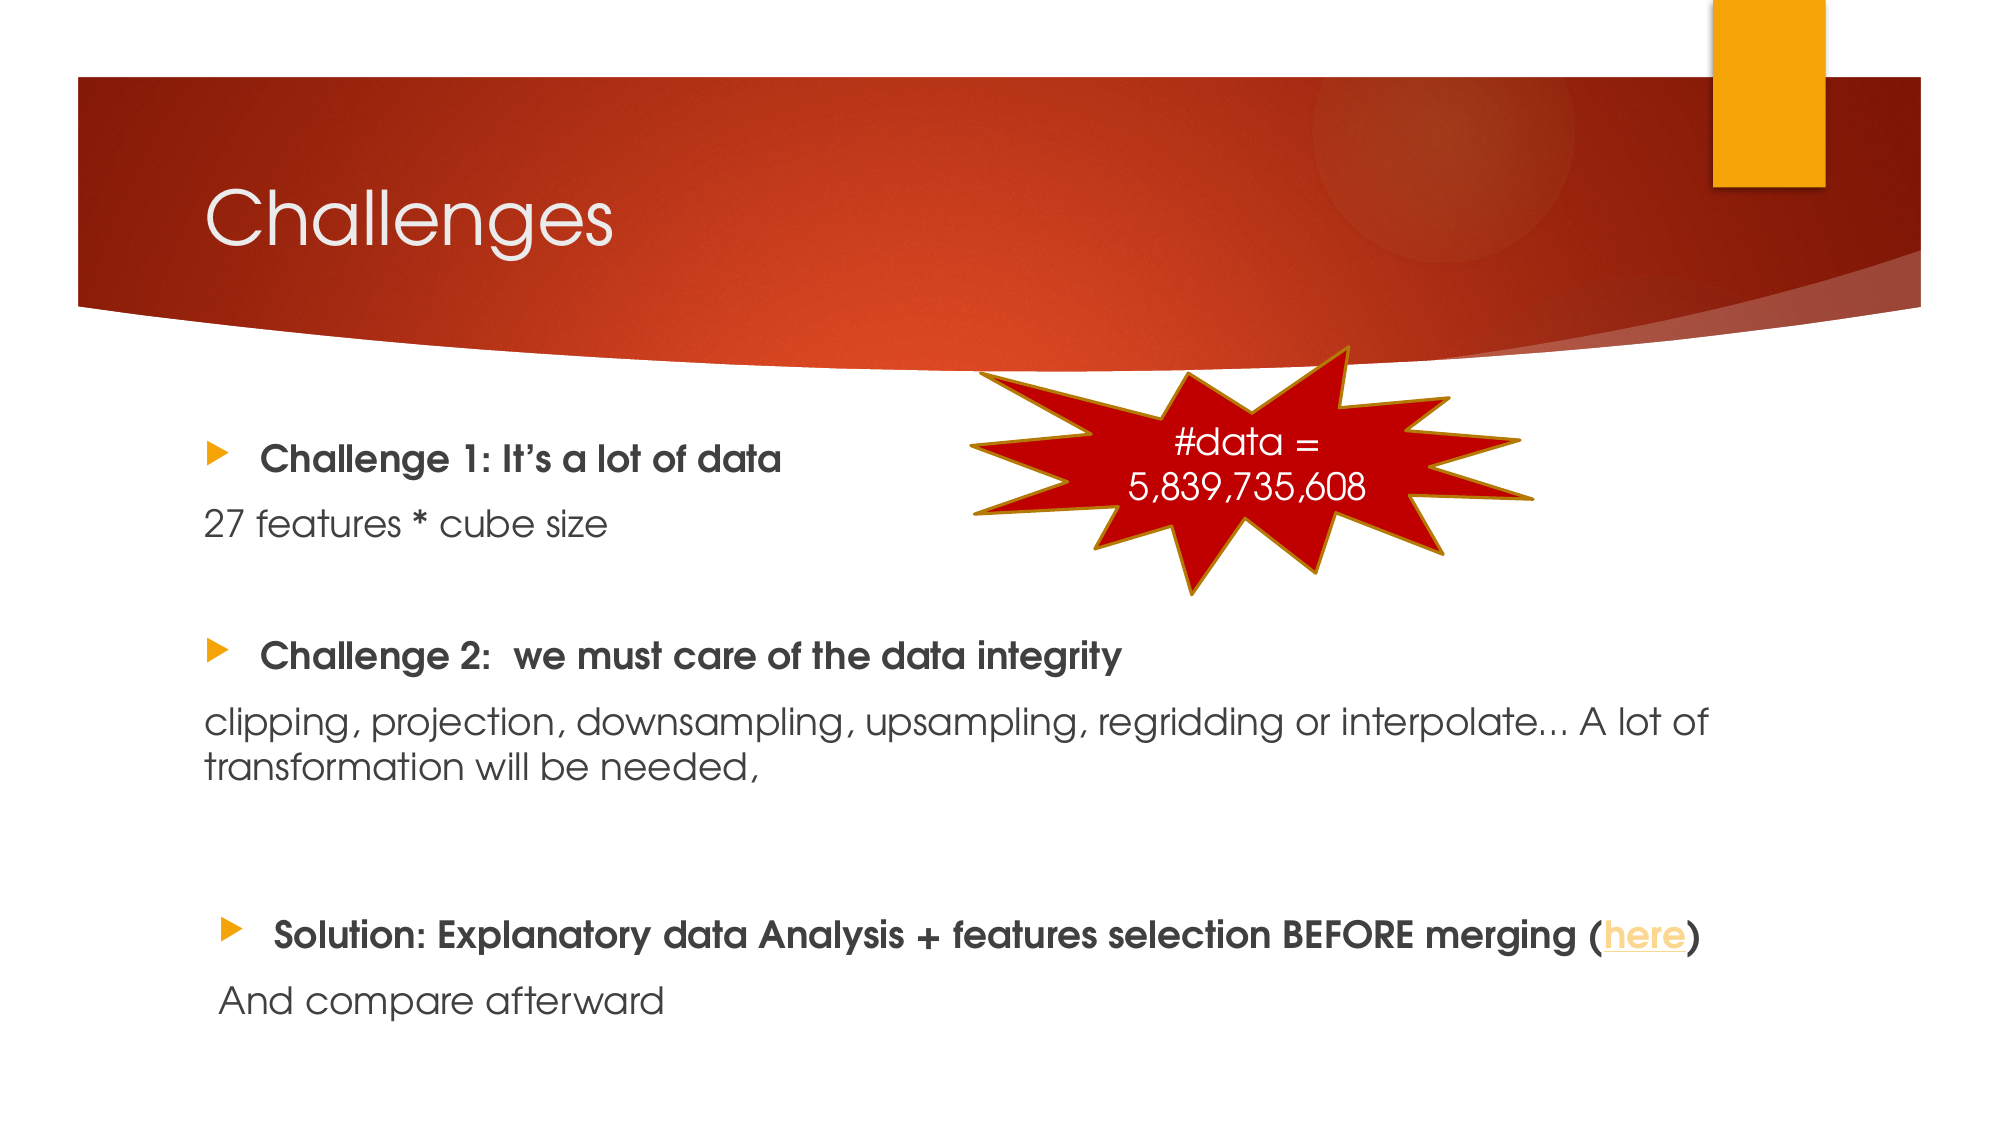

# Challenges
#data = 5,839,735,608
Challenge 1: It’s a lot of data
27 features * cube size

Challenge 2:  we must care of the data integrity
clipping, projection, downsampling, upsampling, regridding or interpolate… A lot of transformation will be needed,
Solution: Explanatory data Analysis + features selection BEFORE merging (here)
And compare afterward